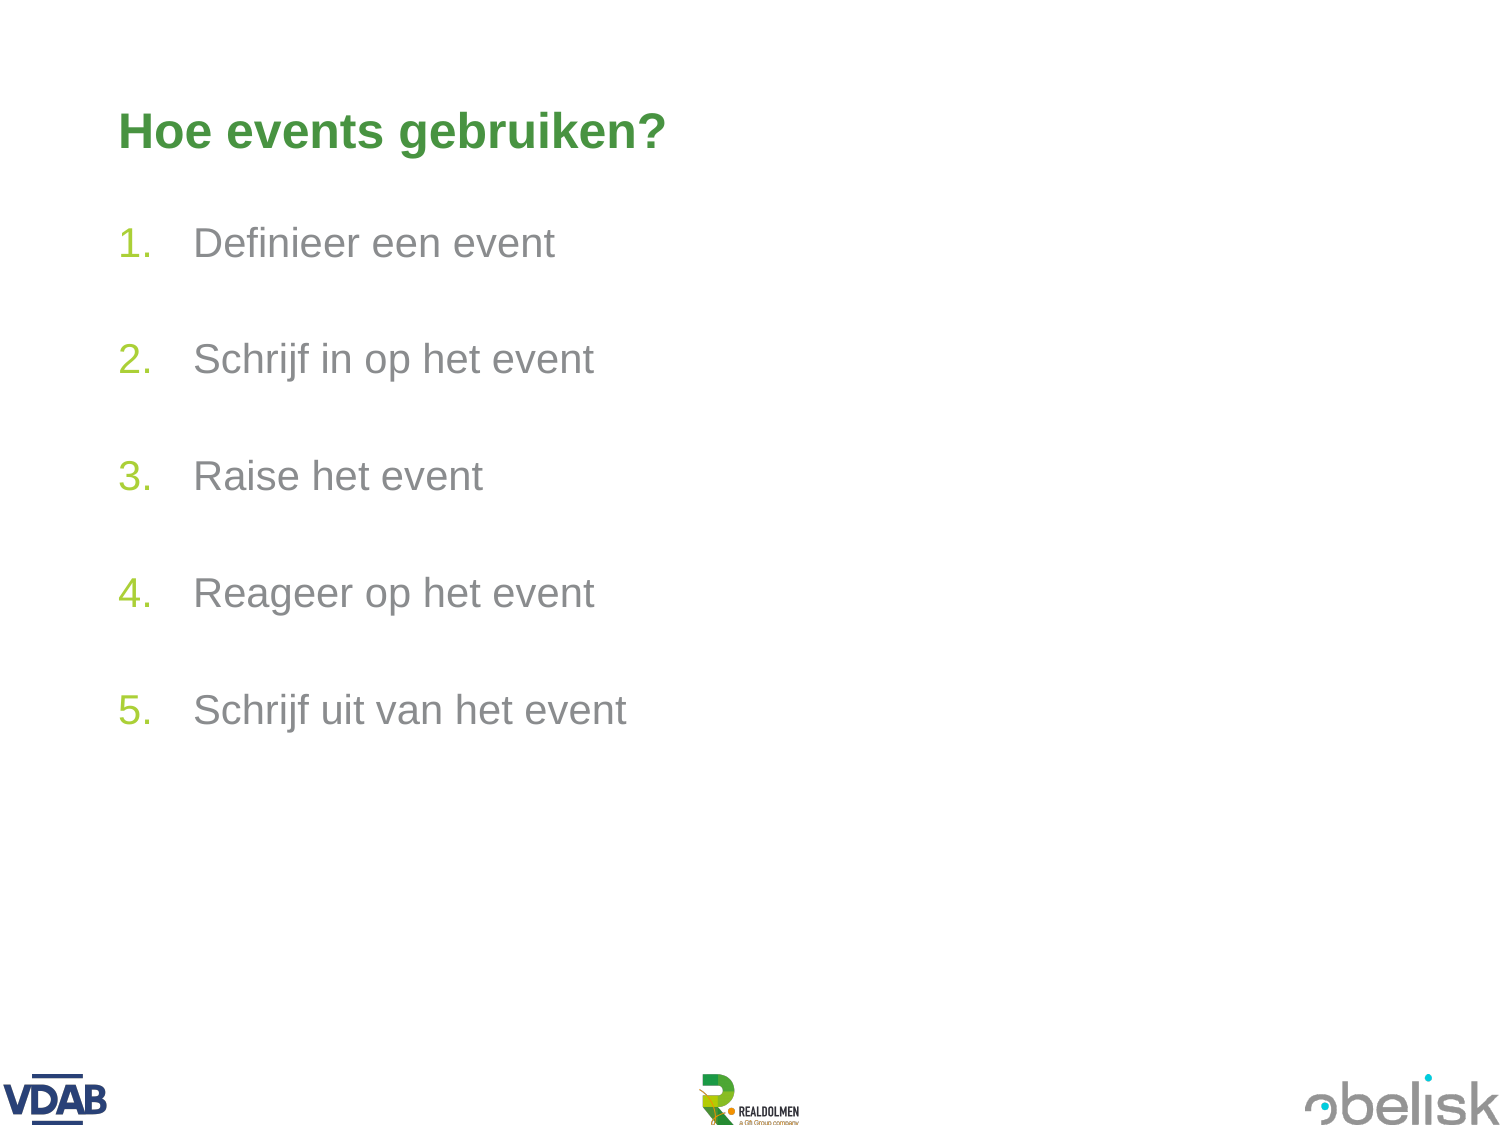

# Hoe events gebruiken?
Definieer een event

Schrijf in op het event

Raise het event

Reageer op het event

Schrijf uit van het event